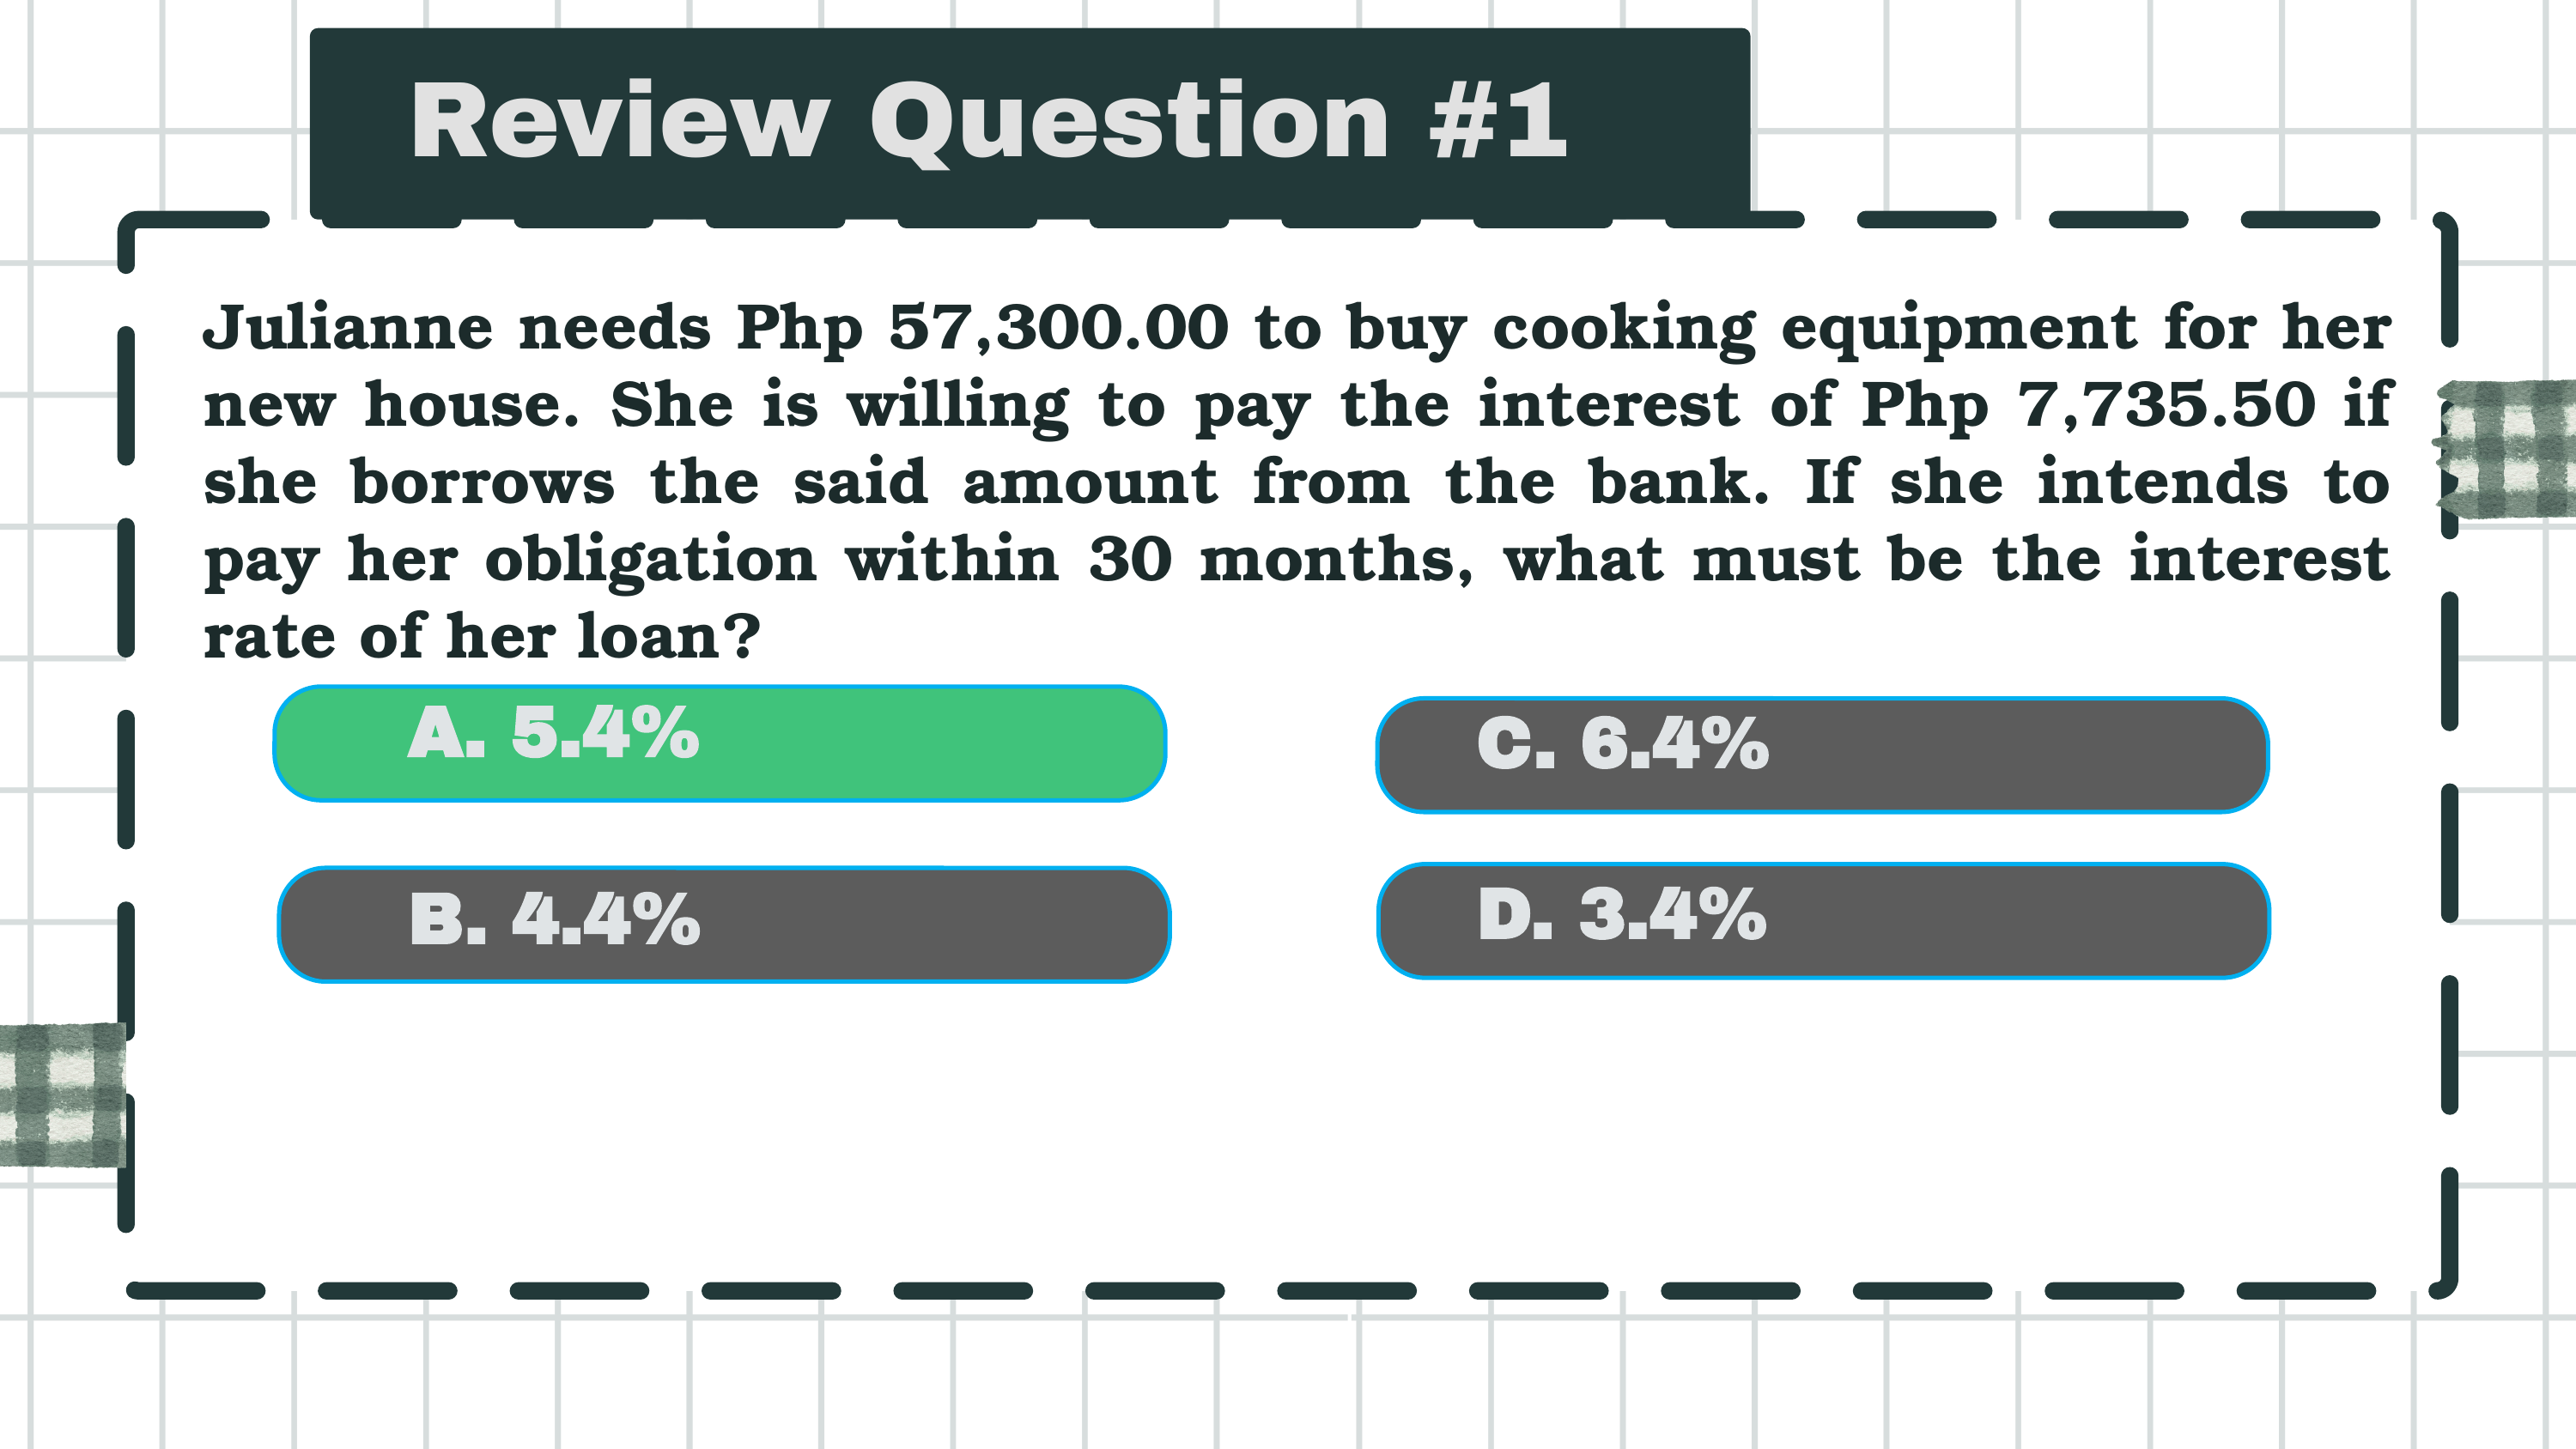

Review Question #1

Julianne needs Php 57,300.00 to buy cooking equipment for her new house. She is willing to pay the interest of Php 7,735.50 if she borrows the said amount from the bank. If she intends to pay her obligation within 30 months, what must be the interest rate of her loan?

A. 5.4%
C. 6.4%

B. 4.4%
D. 3.4%